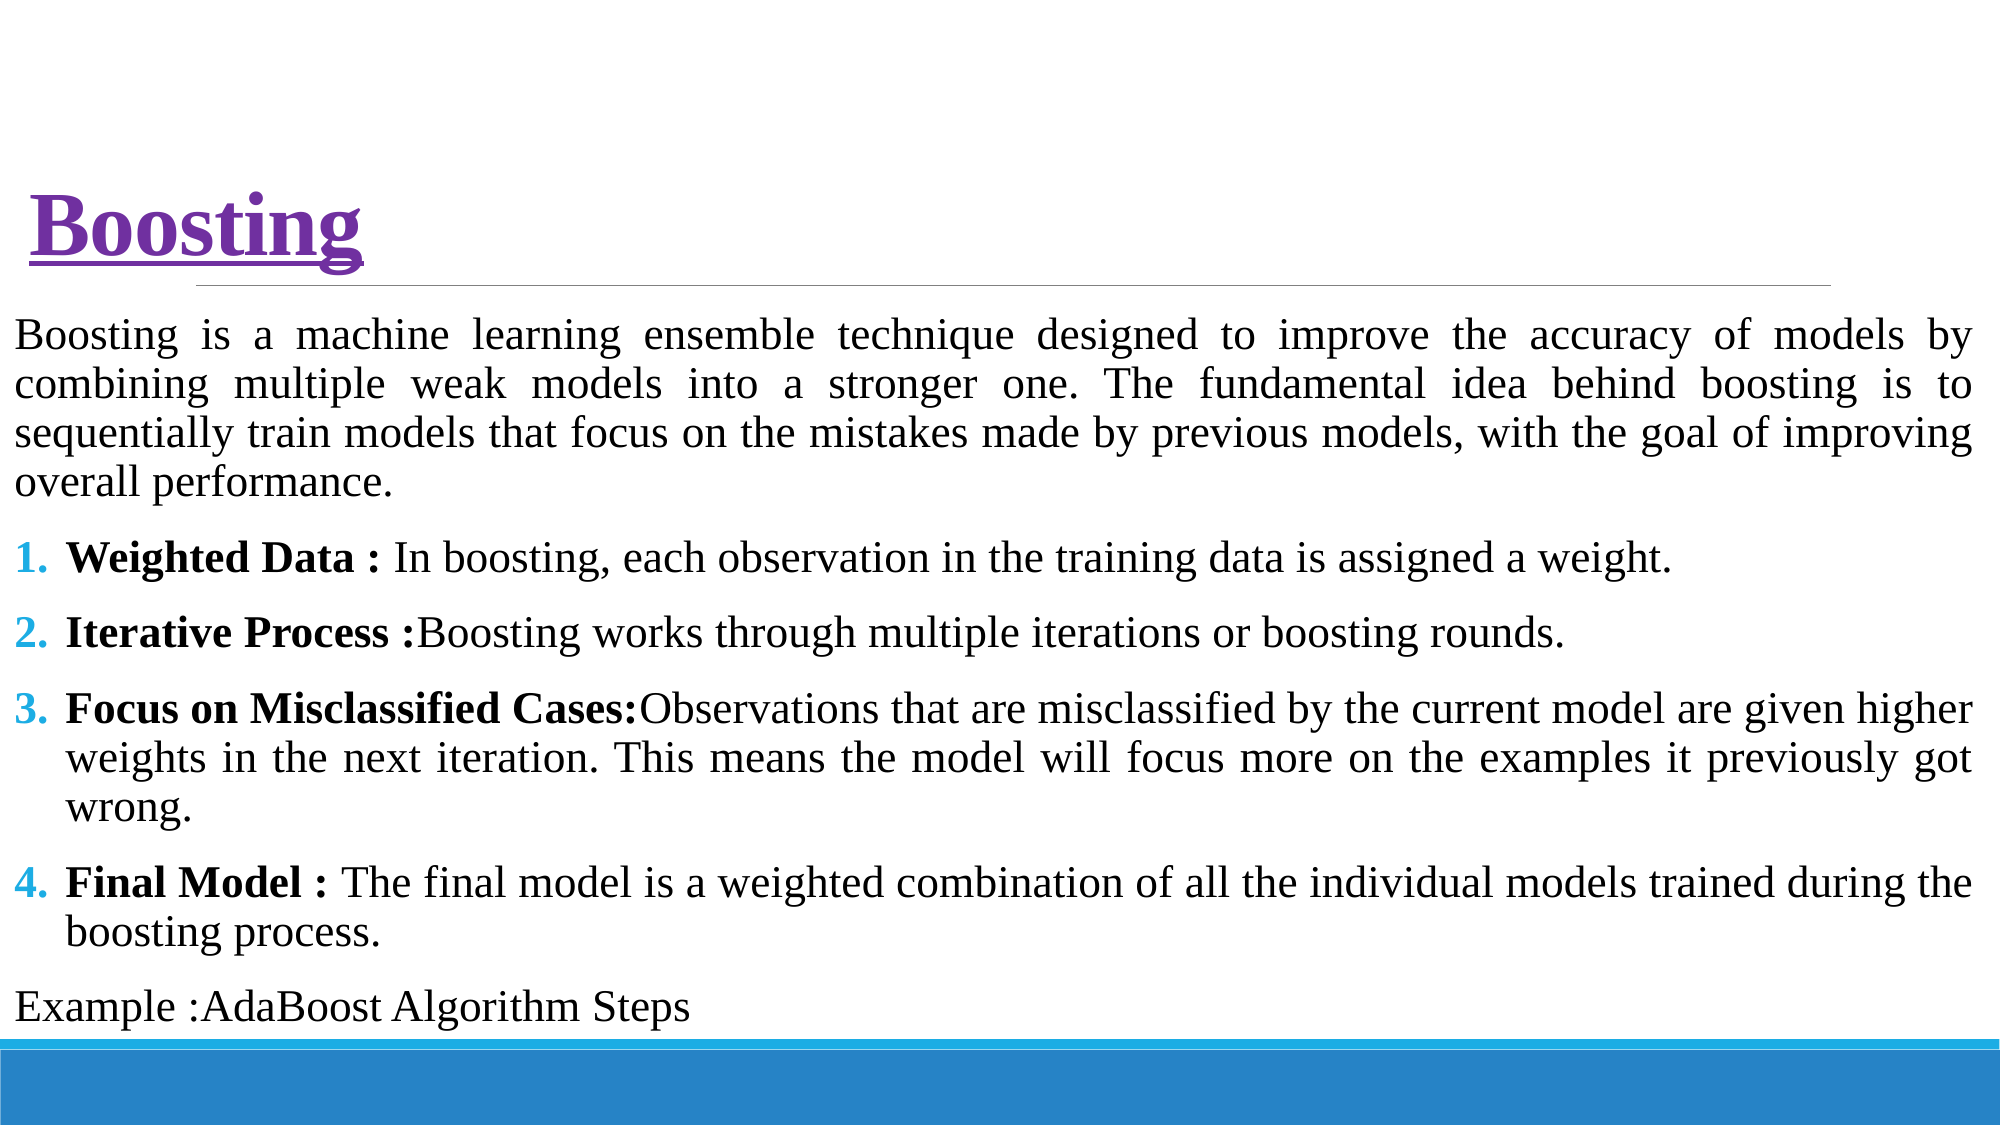

# Boosting
Boosting is a machine learning ensemble technique designed to improve the accuracy of models by combining multiple weak models into a stronger one. The fundamental idea behind boosting is to sequentially train models that focus on the mistakes made by previous models, with the goal of improving overall performance.
Weighted Data : In boosting, each observation in the training data is assigned a weight.
Iterative Process :Boosting works through multiple iterations or boosting rounds.
Focus on Misclassified Cases:Observations that are misclassified by the current model are given higher weights in the next iteration. This means the model will focus more on the examples it previously got wrong.
Final Model : The final model is a weighted combination of all the individual models trained during the boosting process.
Example :AdaBoost Algorithm Steps